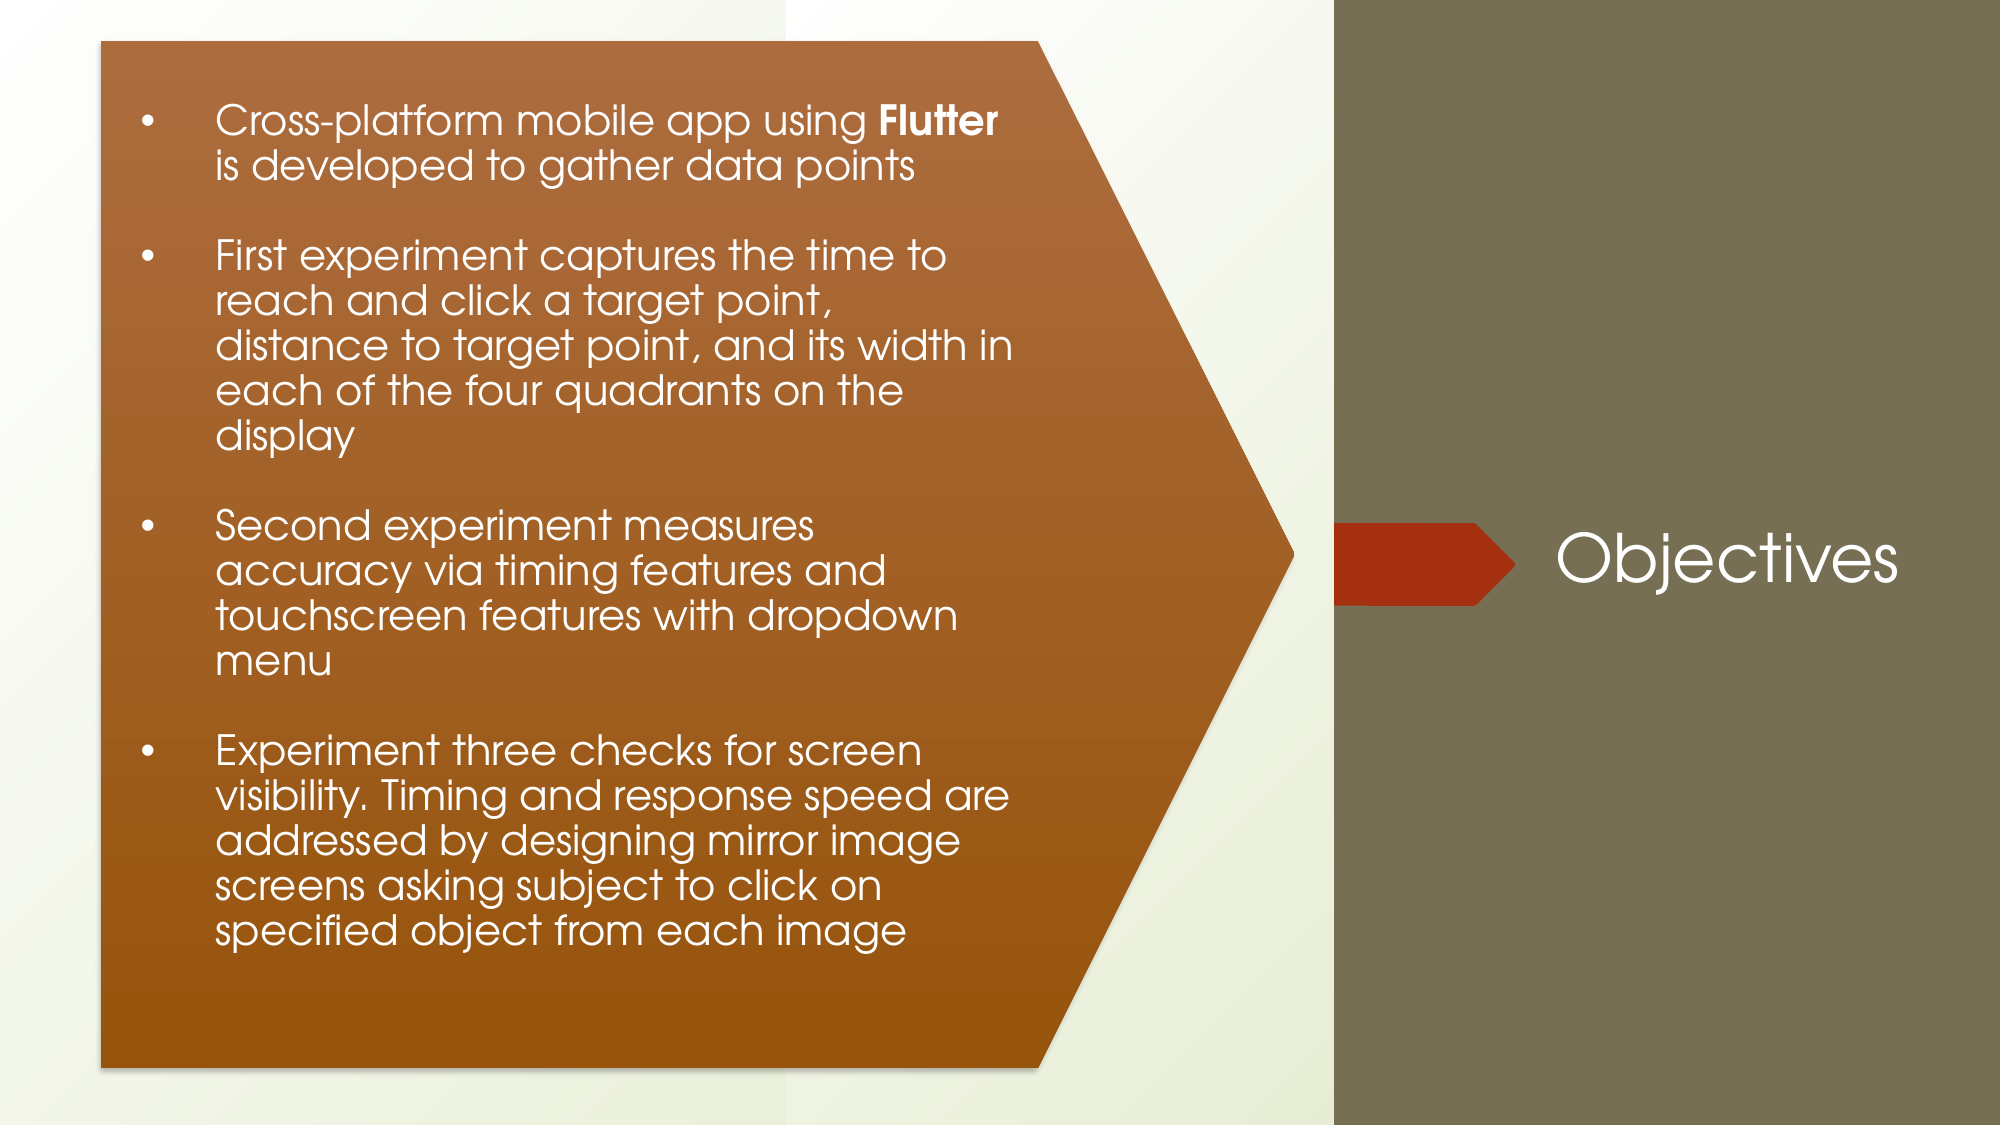

Cross-platform mobile app using Flutter is developed to gather data points

First experiment captures the time to reach and click a target point, distance to target point, and its width in each of the four quadrants on the display

Second experiment measures accuracy via timing features and touchscreen features with dropdown menu

Experiment three checks for screen visibility. Timing and response speed are addressed by designing mirror image screens asking subject to click on specified object from each image
# Objectives